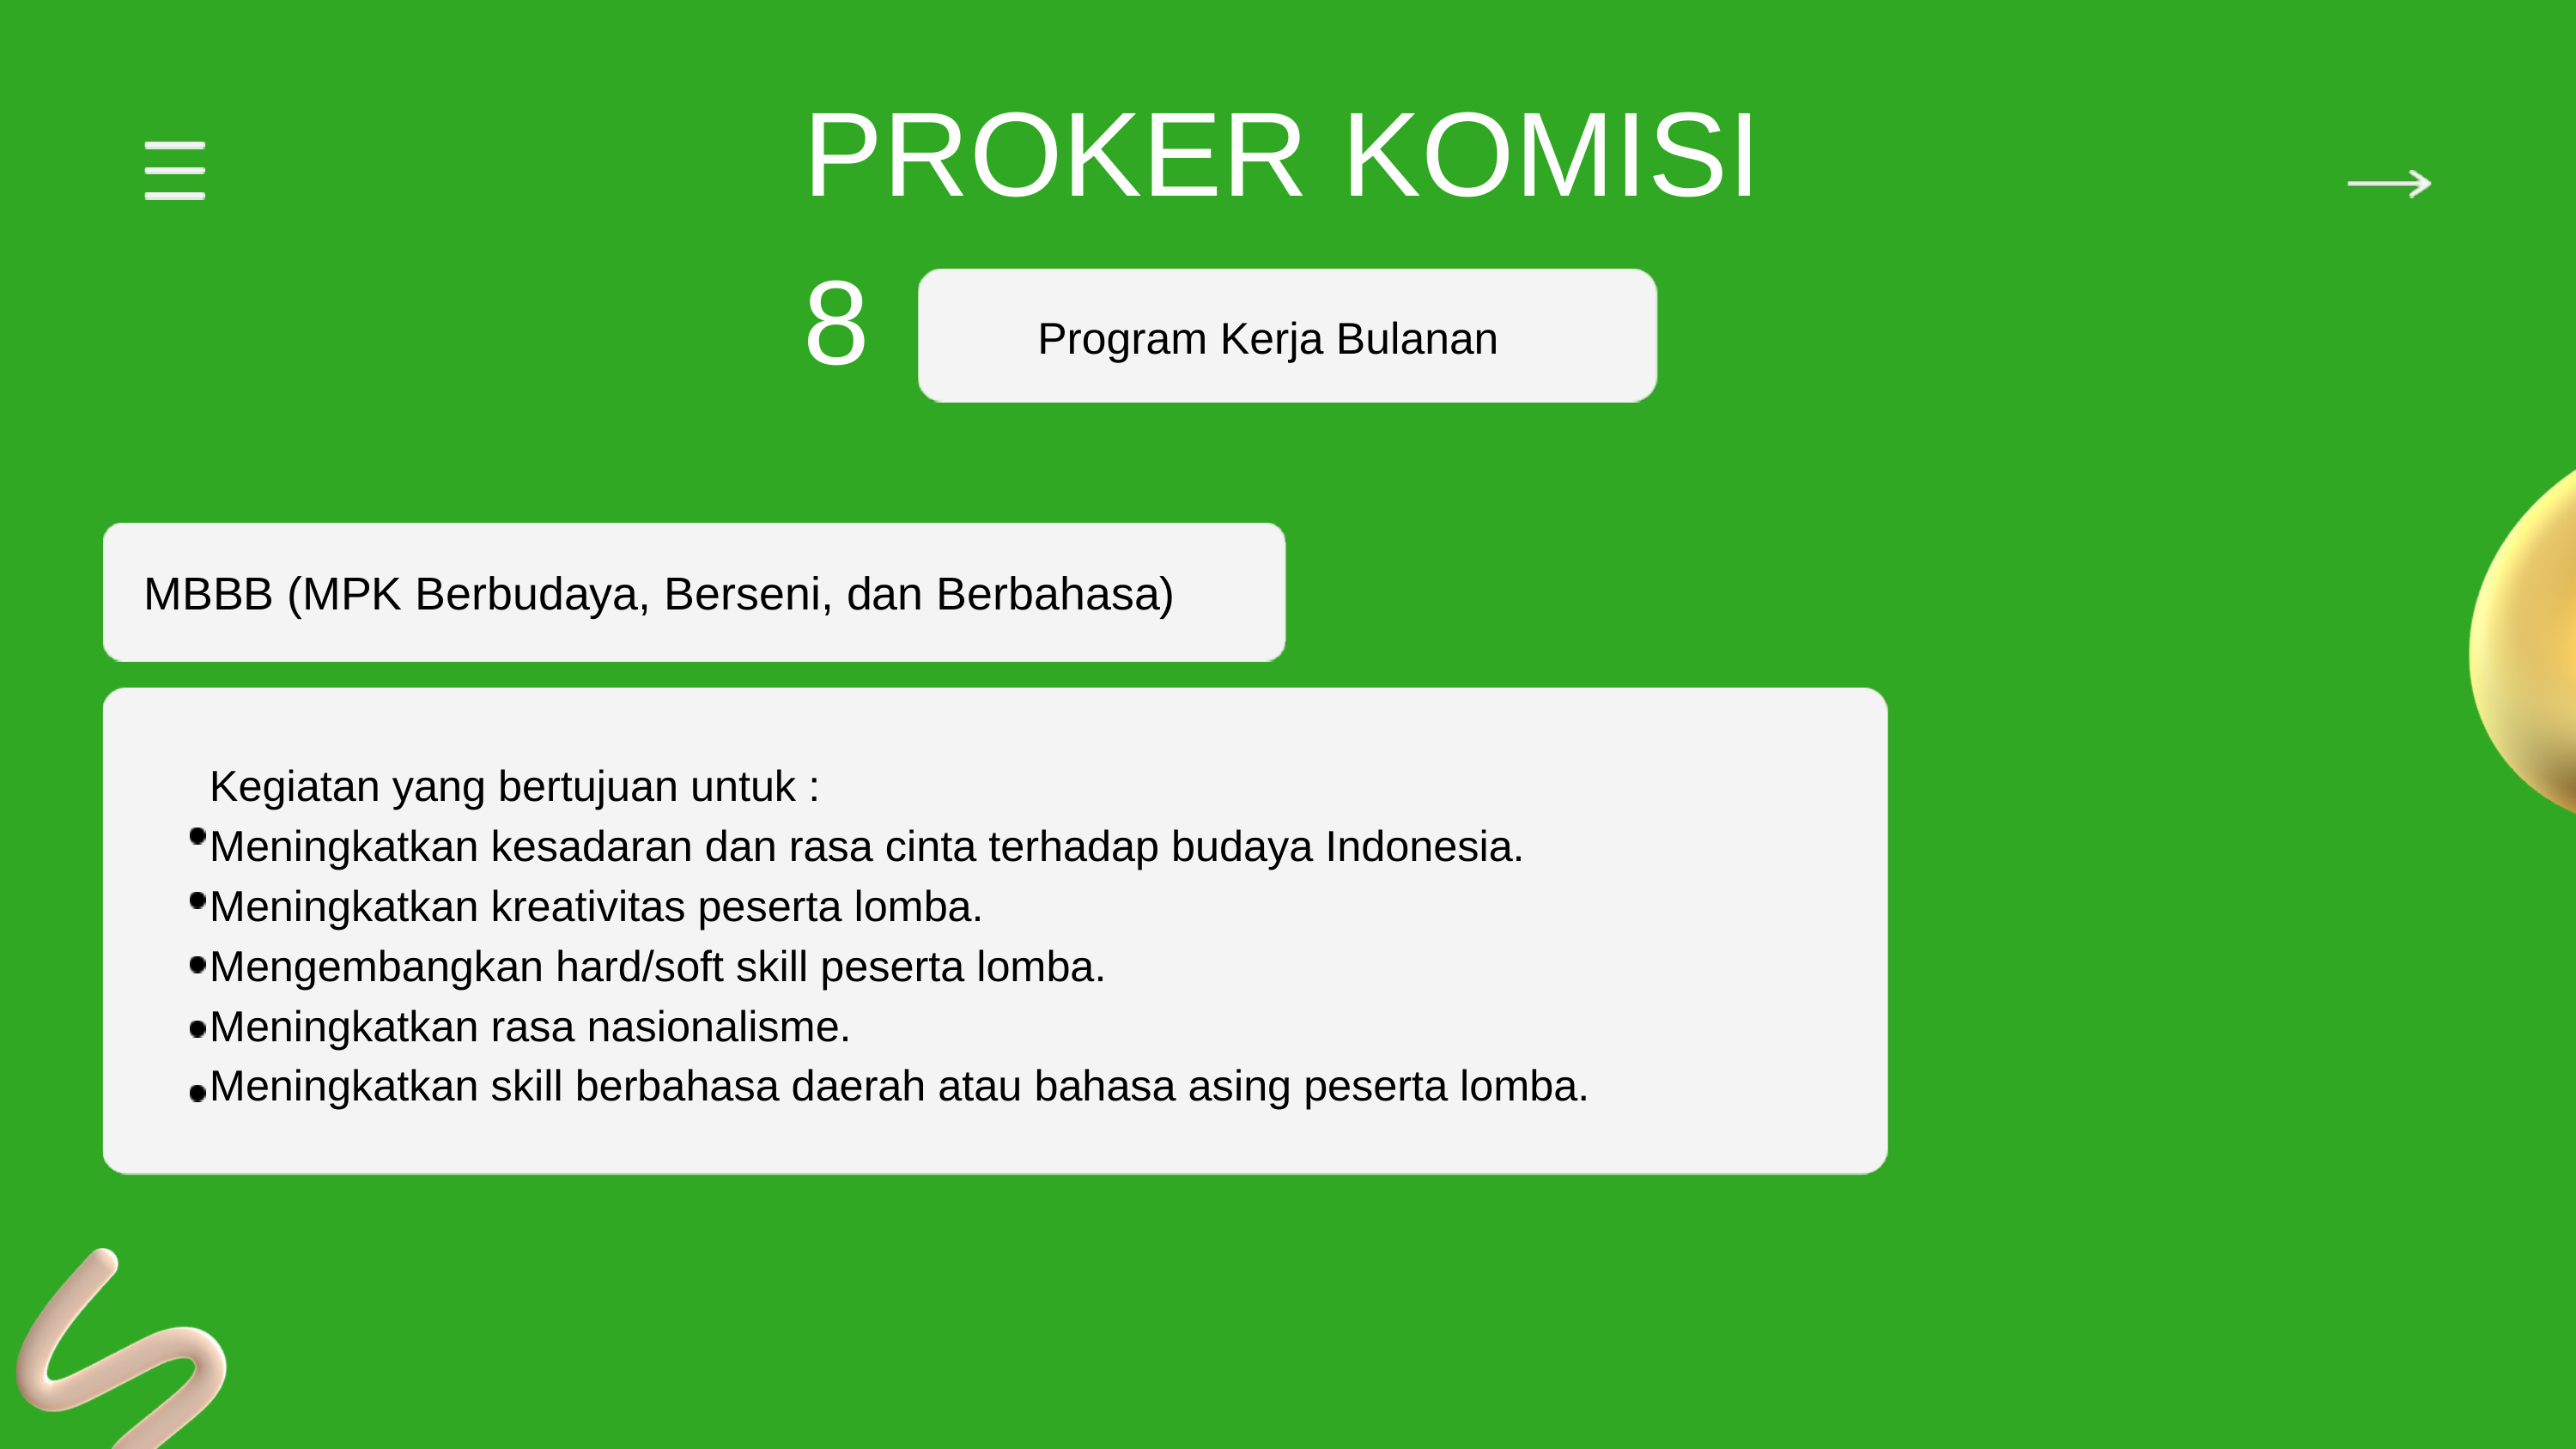

PROKER KOMISI 8

 Program Kerja Bulanan

MBBB (MPK Berbudaya, Berseni, dan Berbahasa)

Kegiatan yang bertujuan untuk :
Meningkatkan kesadaran dan rasa cinta terhadap budaya Indonesia.
Meningkatkan kreativitas peserta lomba.
Mengembangkan hard/soft skill peserta lomba.
Meningkatkan rasa nasionalisme.
Meningkatkan skill berbahasa daerah atau bahasa asing peserta lomba.